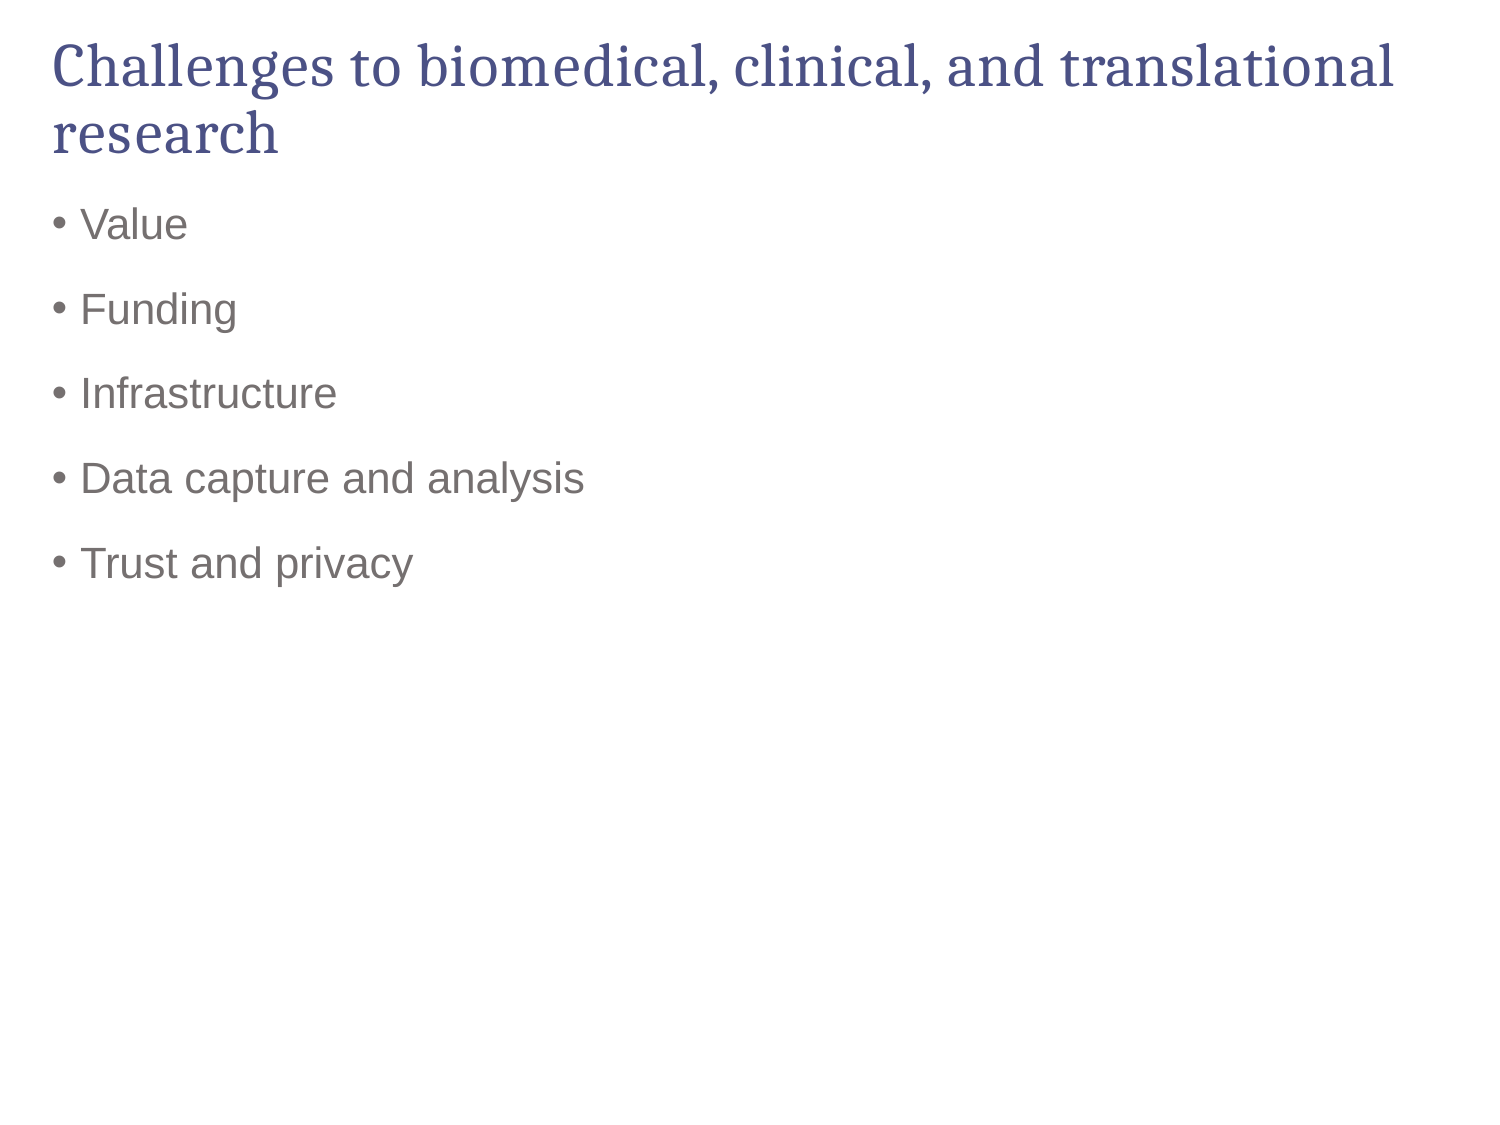

# Challenges to biomedical, clinical, and translational research
Value
Funding
Infrastructure
Data capture and analysis
Trust and privacy